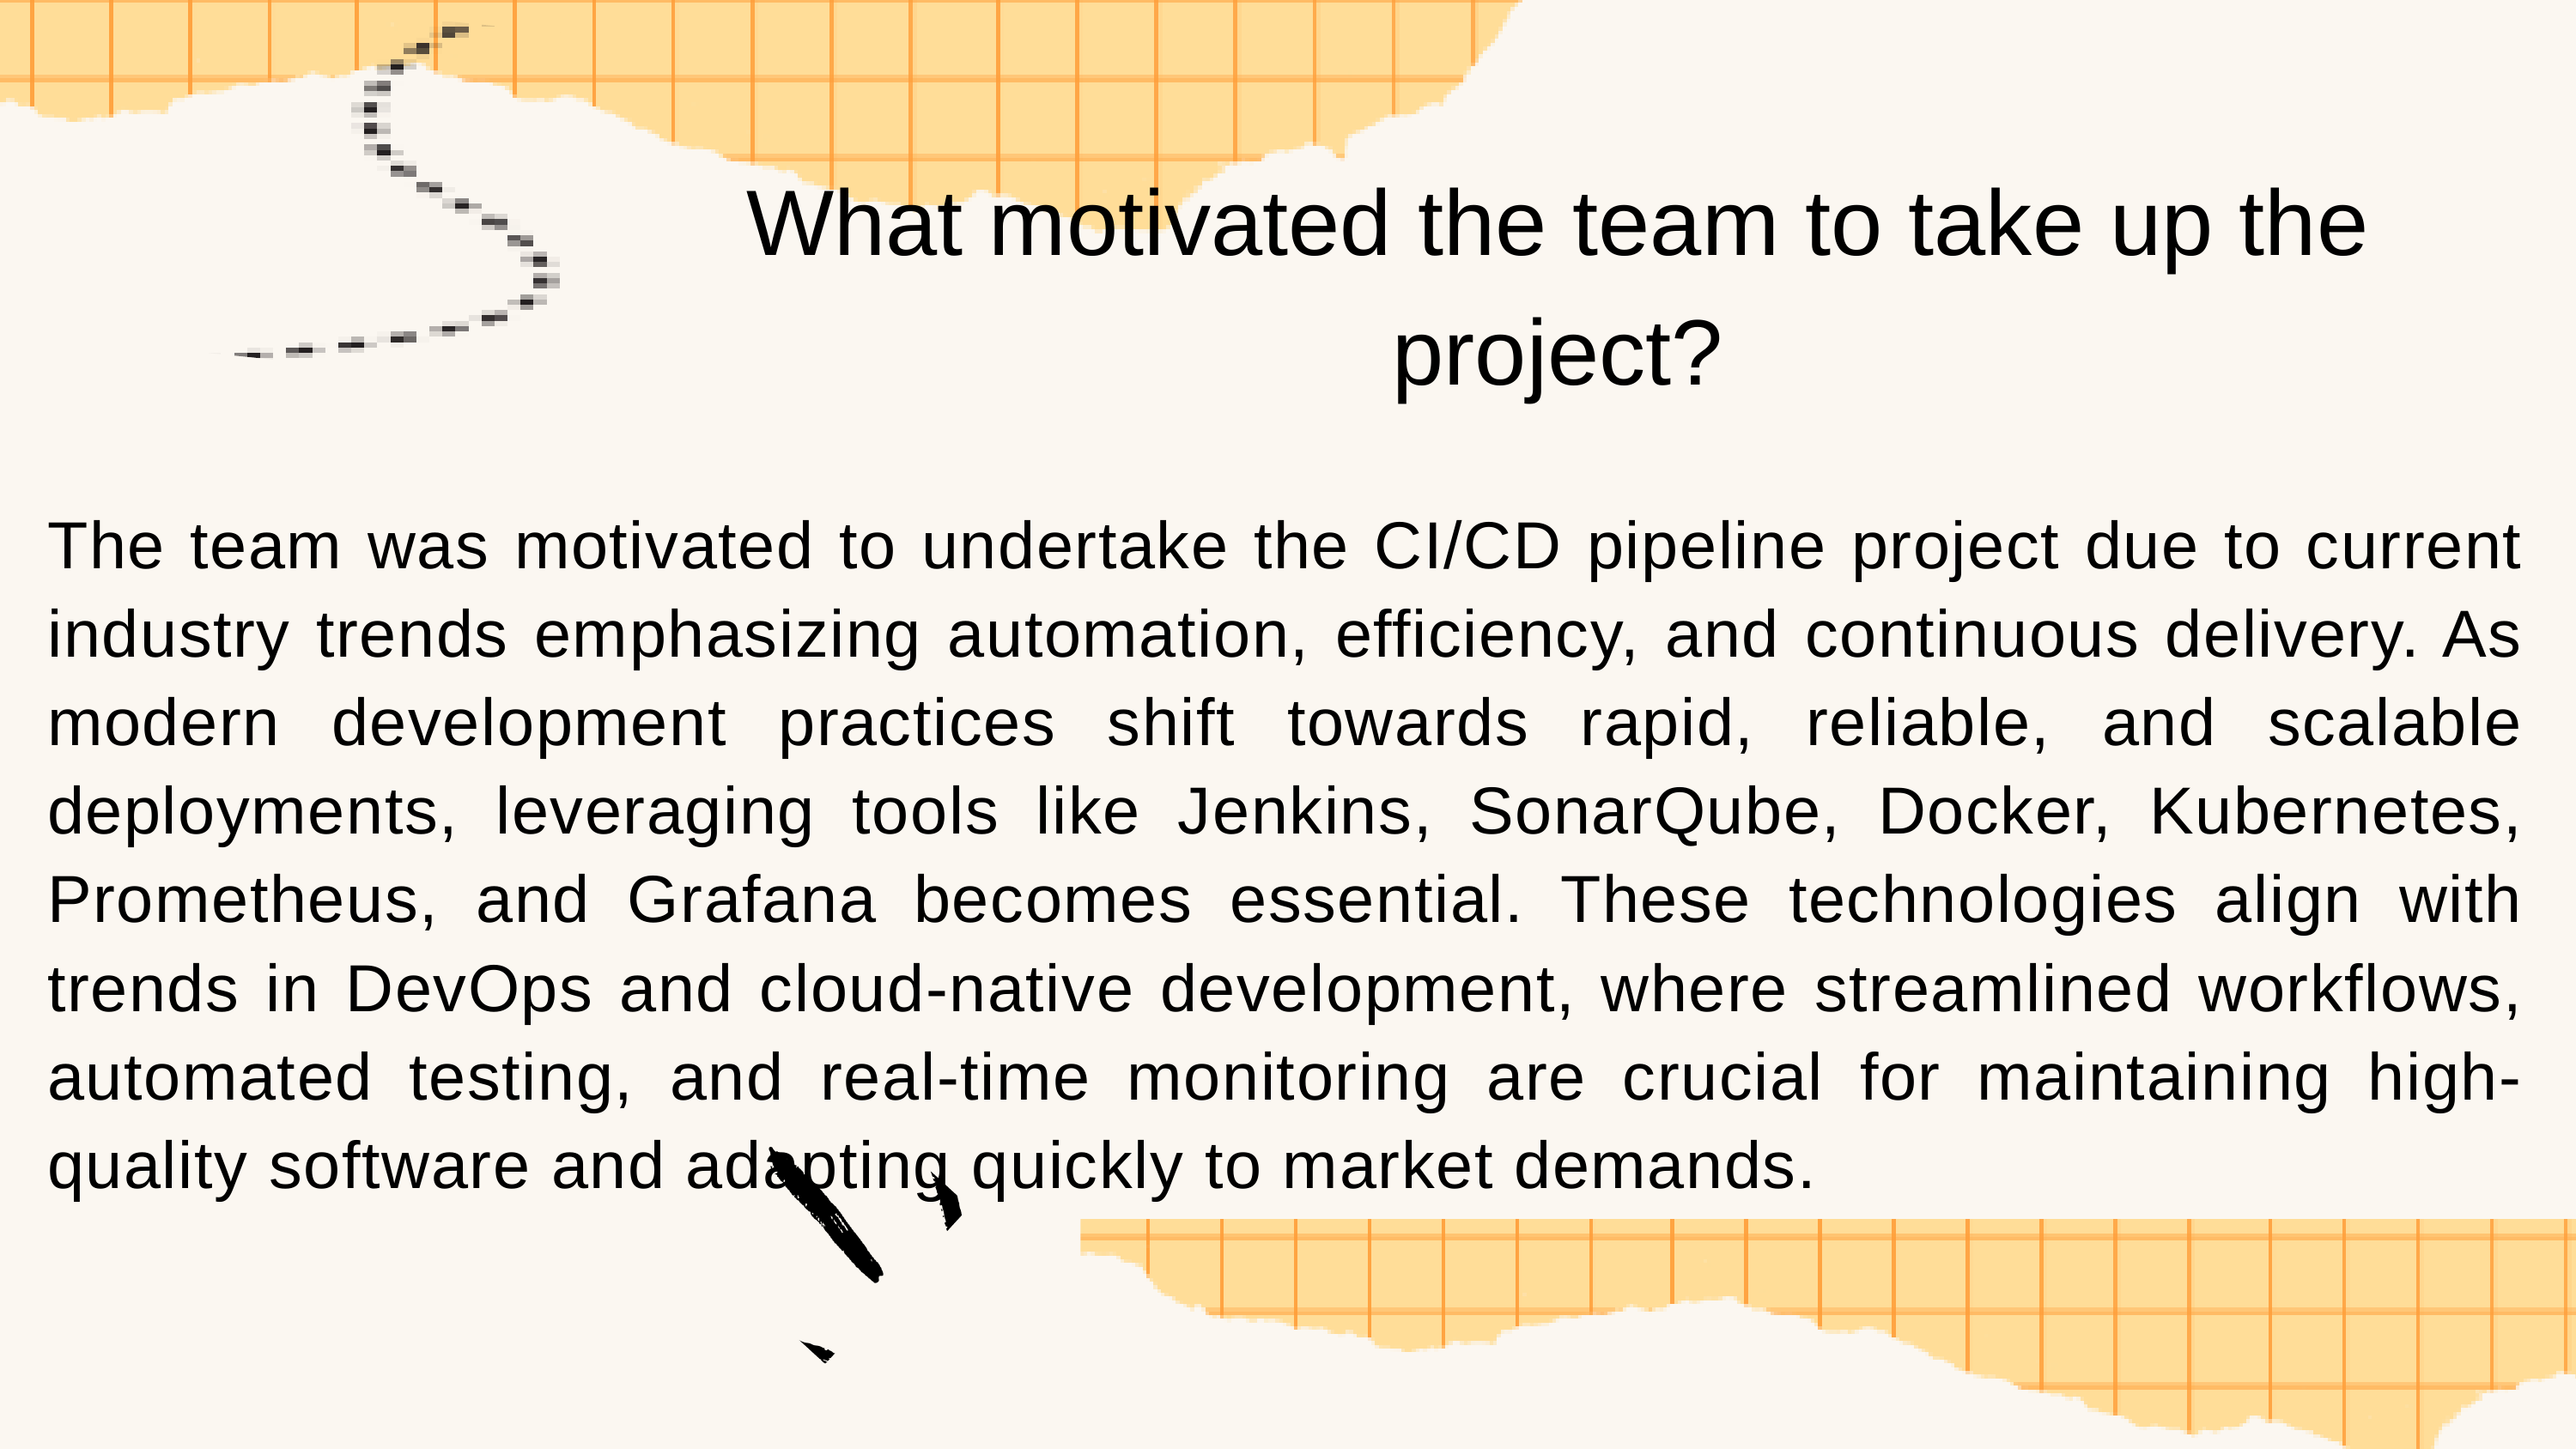

What motivated the team to take up the project?
The team was motivated to undertake the CI/CD pipeline project due to current industry trends emphasizing automation, efficiency, and continuous delivery. As modern development practices shift towards rapid, reliable, and scalable deployments, leveraging tools like Jenkins, SonarQube, Docker, Kubernetes, Prometheus, and Grafana becomes essential. These technologies align with trends in DevOps and cloud-native development, where streamlined workflows, automated testing, and real-time monitoring are crucial for maintaining high-quality software and adapting quickly to market demands.